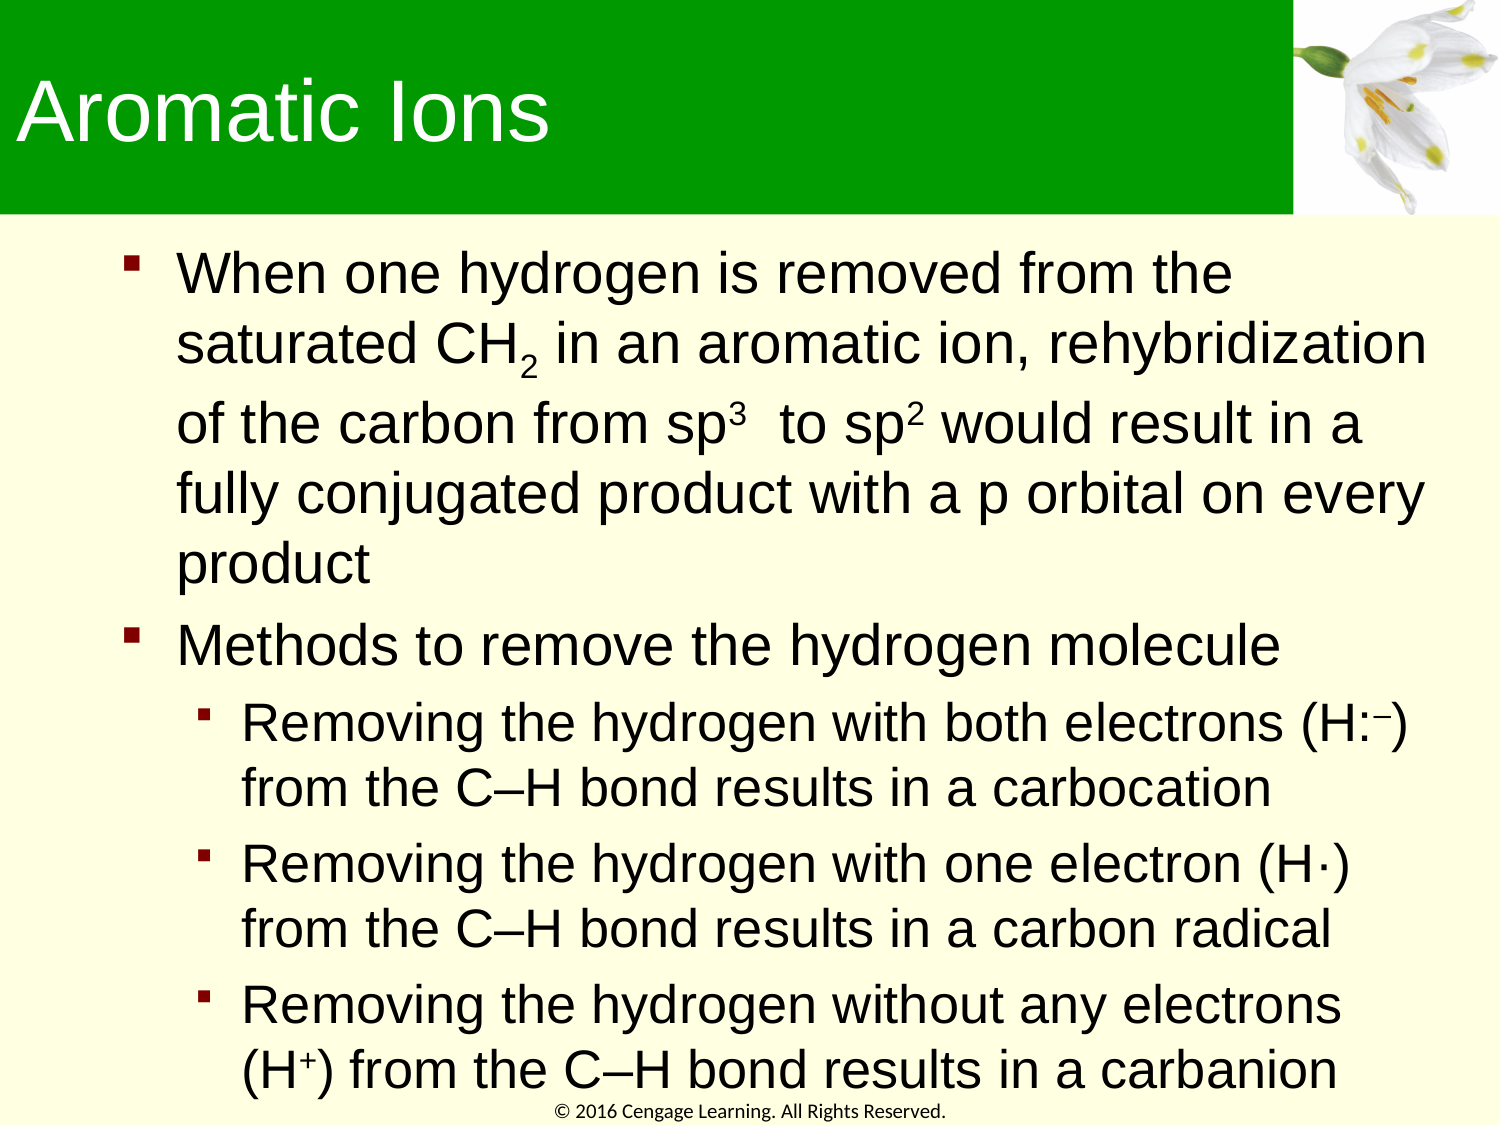

# Aromatic Ions
When one hydrogen is removed from the saturated CH2 in an aromatic ion, rehybridization of the carbon from sp3  to sp2 would result in a fully conjugated product with a p orbital on every product
Methods to remove the hydrogen molecule
Removing the hydrogen with both electrons (H:–) from the C–H bond results in a carbocation
Removing the hydrogen with one electron (H·) from the C–H bond results in a carbon radical
Removing the hydrogen without any electrons (H+) from the C–H bond results in a carbanion